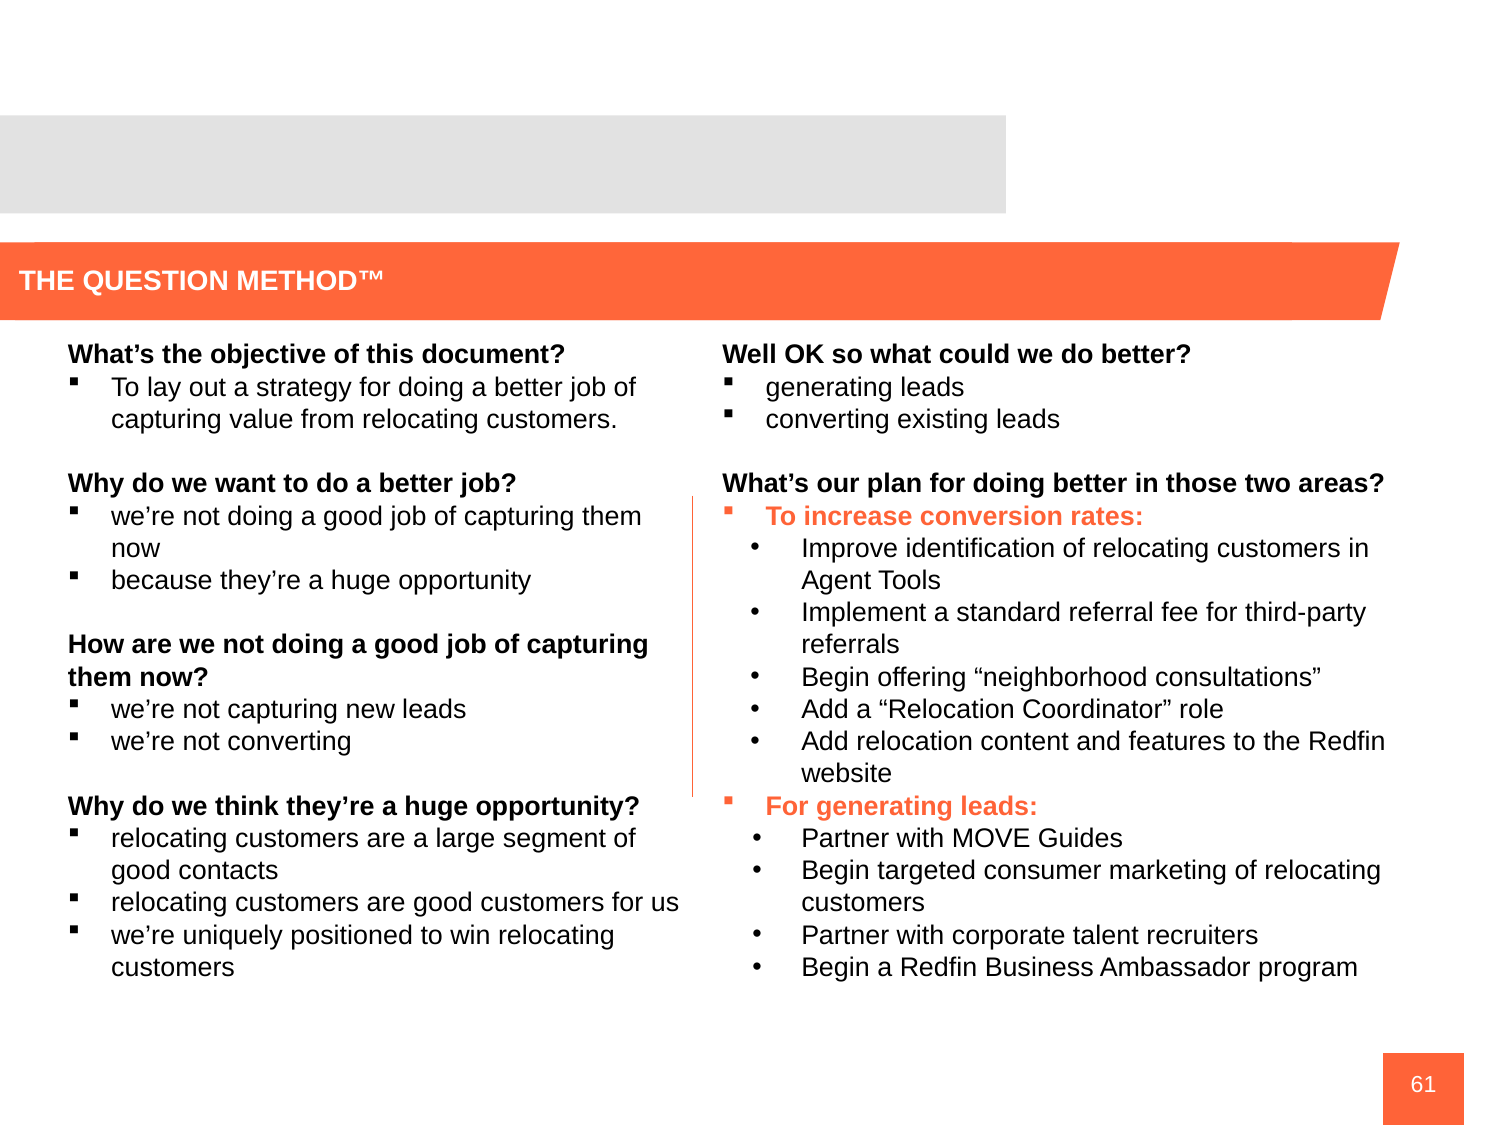

THE QUESTION METHOD™
Well OK so what could we do better?
generating leads
converting existing leads

What’s our plan for doing better in those two areas?
To increase conversion rates:
Improve identification of relocating customers in Agent Tools
Implement a standard referral fee for third-party referrals
Begin offering “neighborhood consultations”
Add a “Relocation Coordinator” role
Add relocation content and features to the Redfin website
For generating leads:
Partner with MOVE Guides
Begin targeted consumer marketing of relocating customers
Partner with corporate talent recruiters
Begin a Redfin Business Ambassador program
What’s the objective of this document?
To lay out a strategy for doing a better job of capturing value from relocating customers.

Why do we want to do a better job?
we’re not doing a good job of capturing them now
because they’re a huge opportunity

How are we not doing a good job of capturing them now?
we’re not capturing new leads
we’re not converting

Why do we think they’re a huge opportunity?
relocating customers are a large segment of good contacts
relocating customers are good customers for us
we’re uniquely positioned to win relocating customers